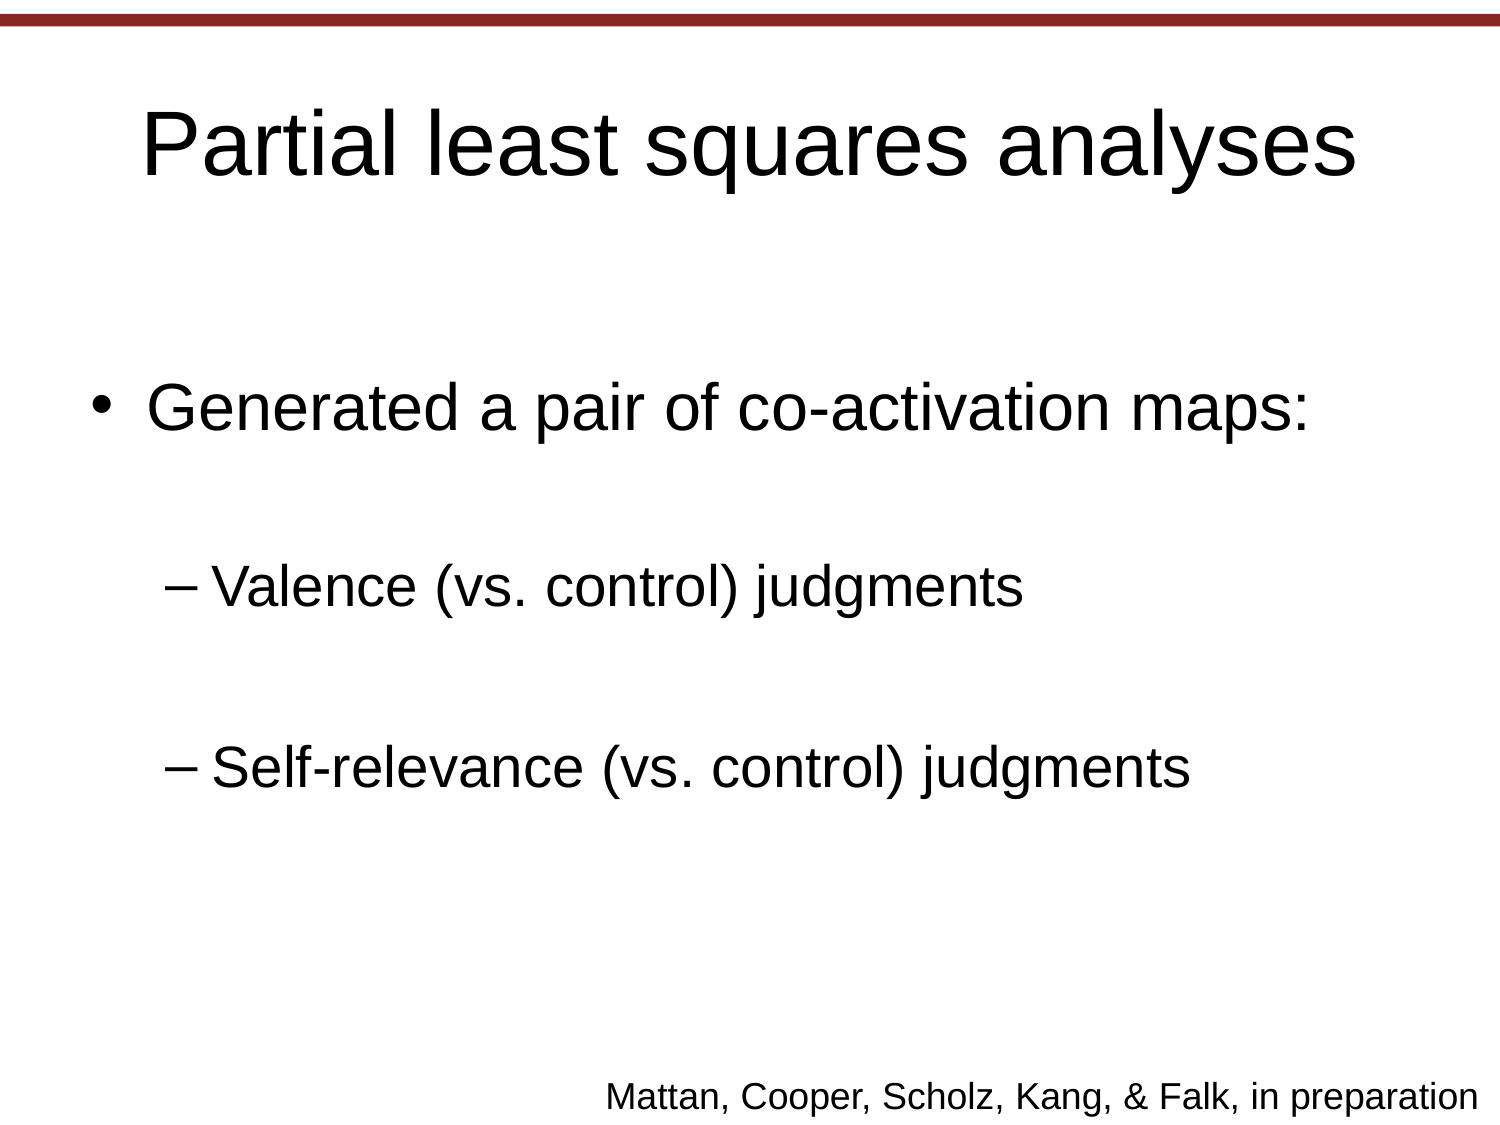

# Partial least squares analyses

Generated a pair of co-activation maps:

Valence (vs. control) judgments

Self-relevance (vs. control) judgments

Mattan, Cooper, Scholz, Kang, & Falk, in preparation